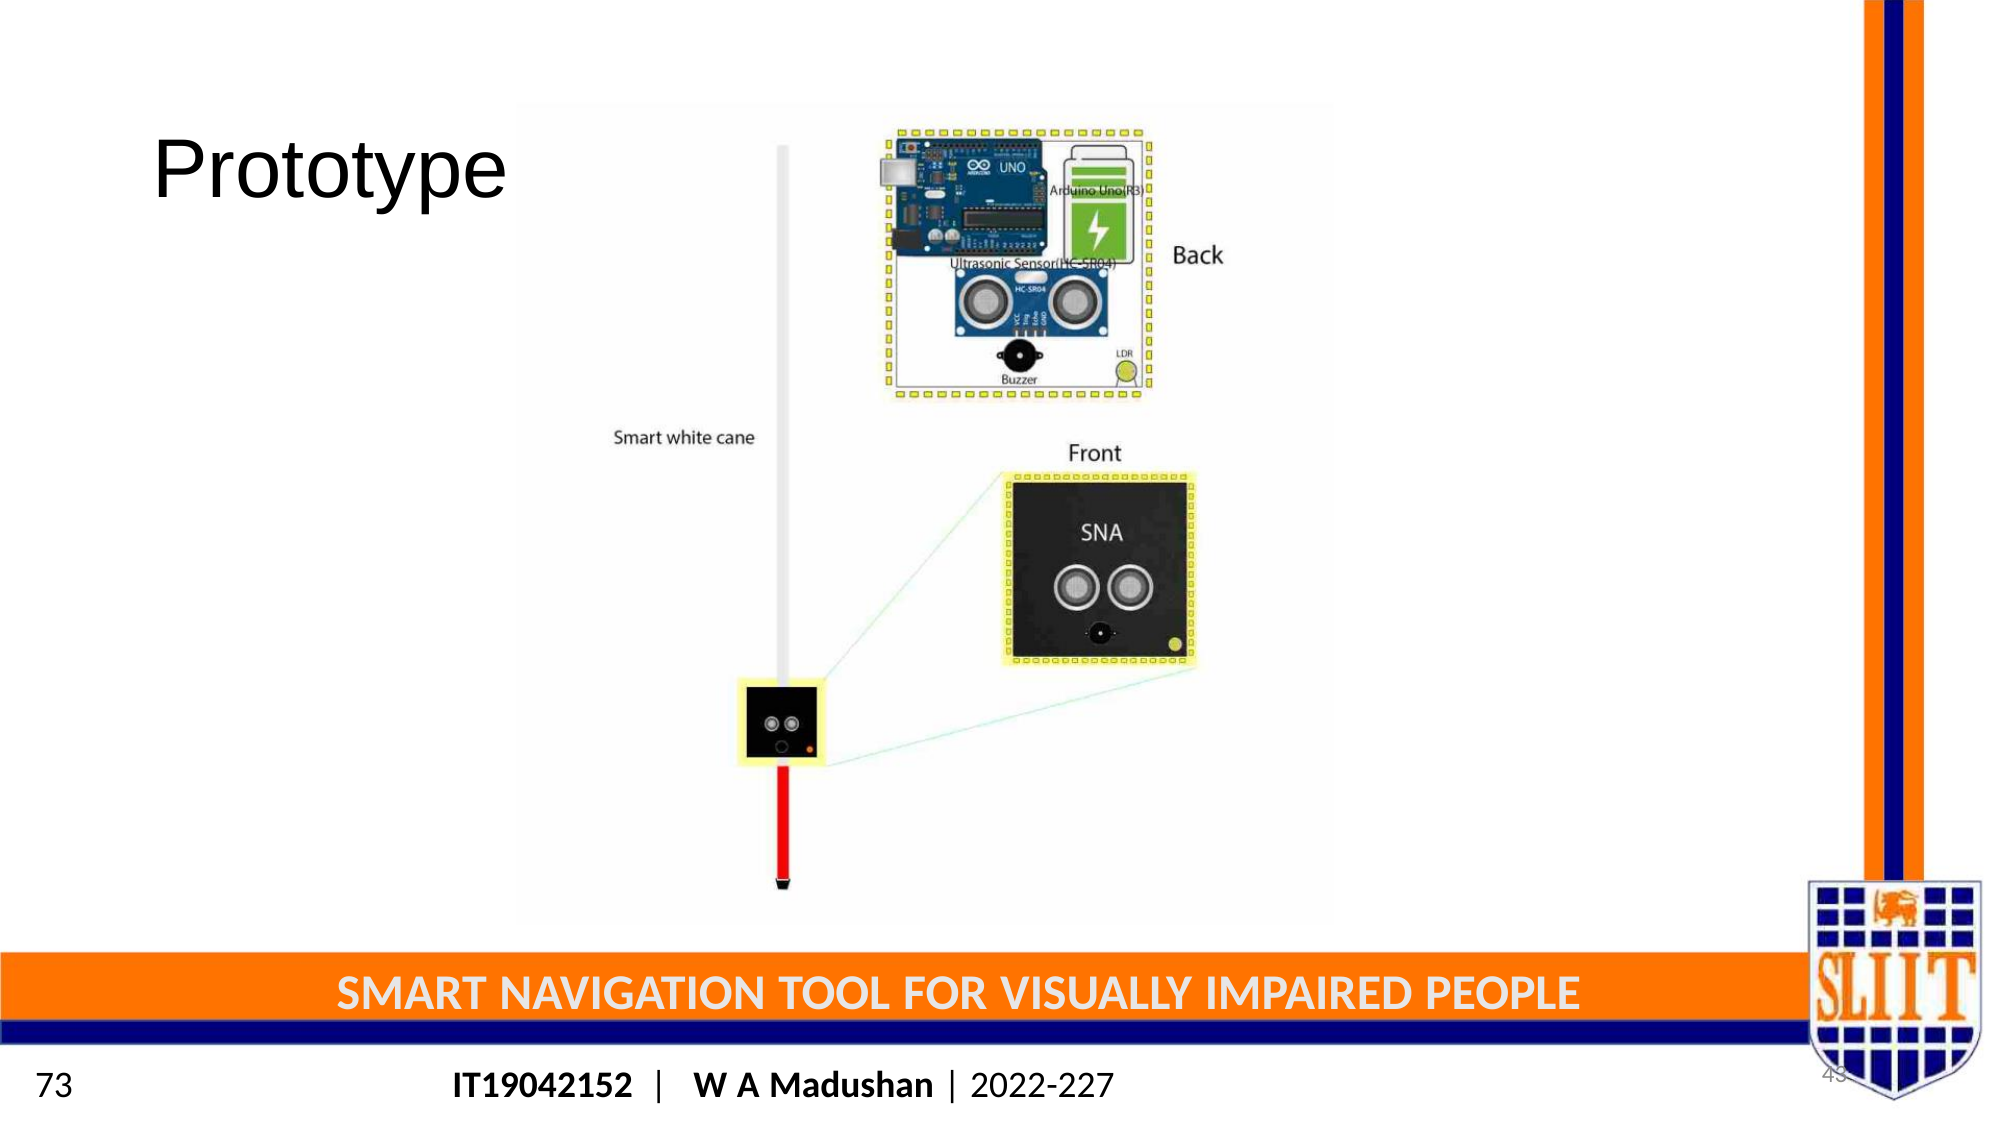

Prototype
SMART NAVIGATION TOOL FOR VISUALLY IMPAIRED PEOPLE
43
73
IT19042152 | W A Madushan | 2022-227